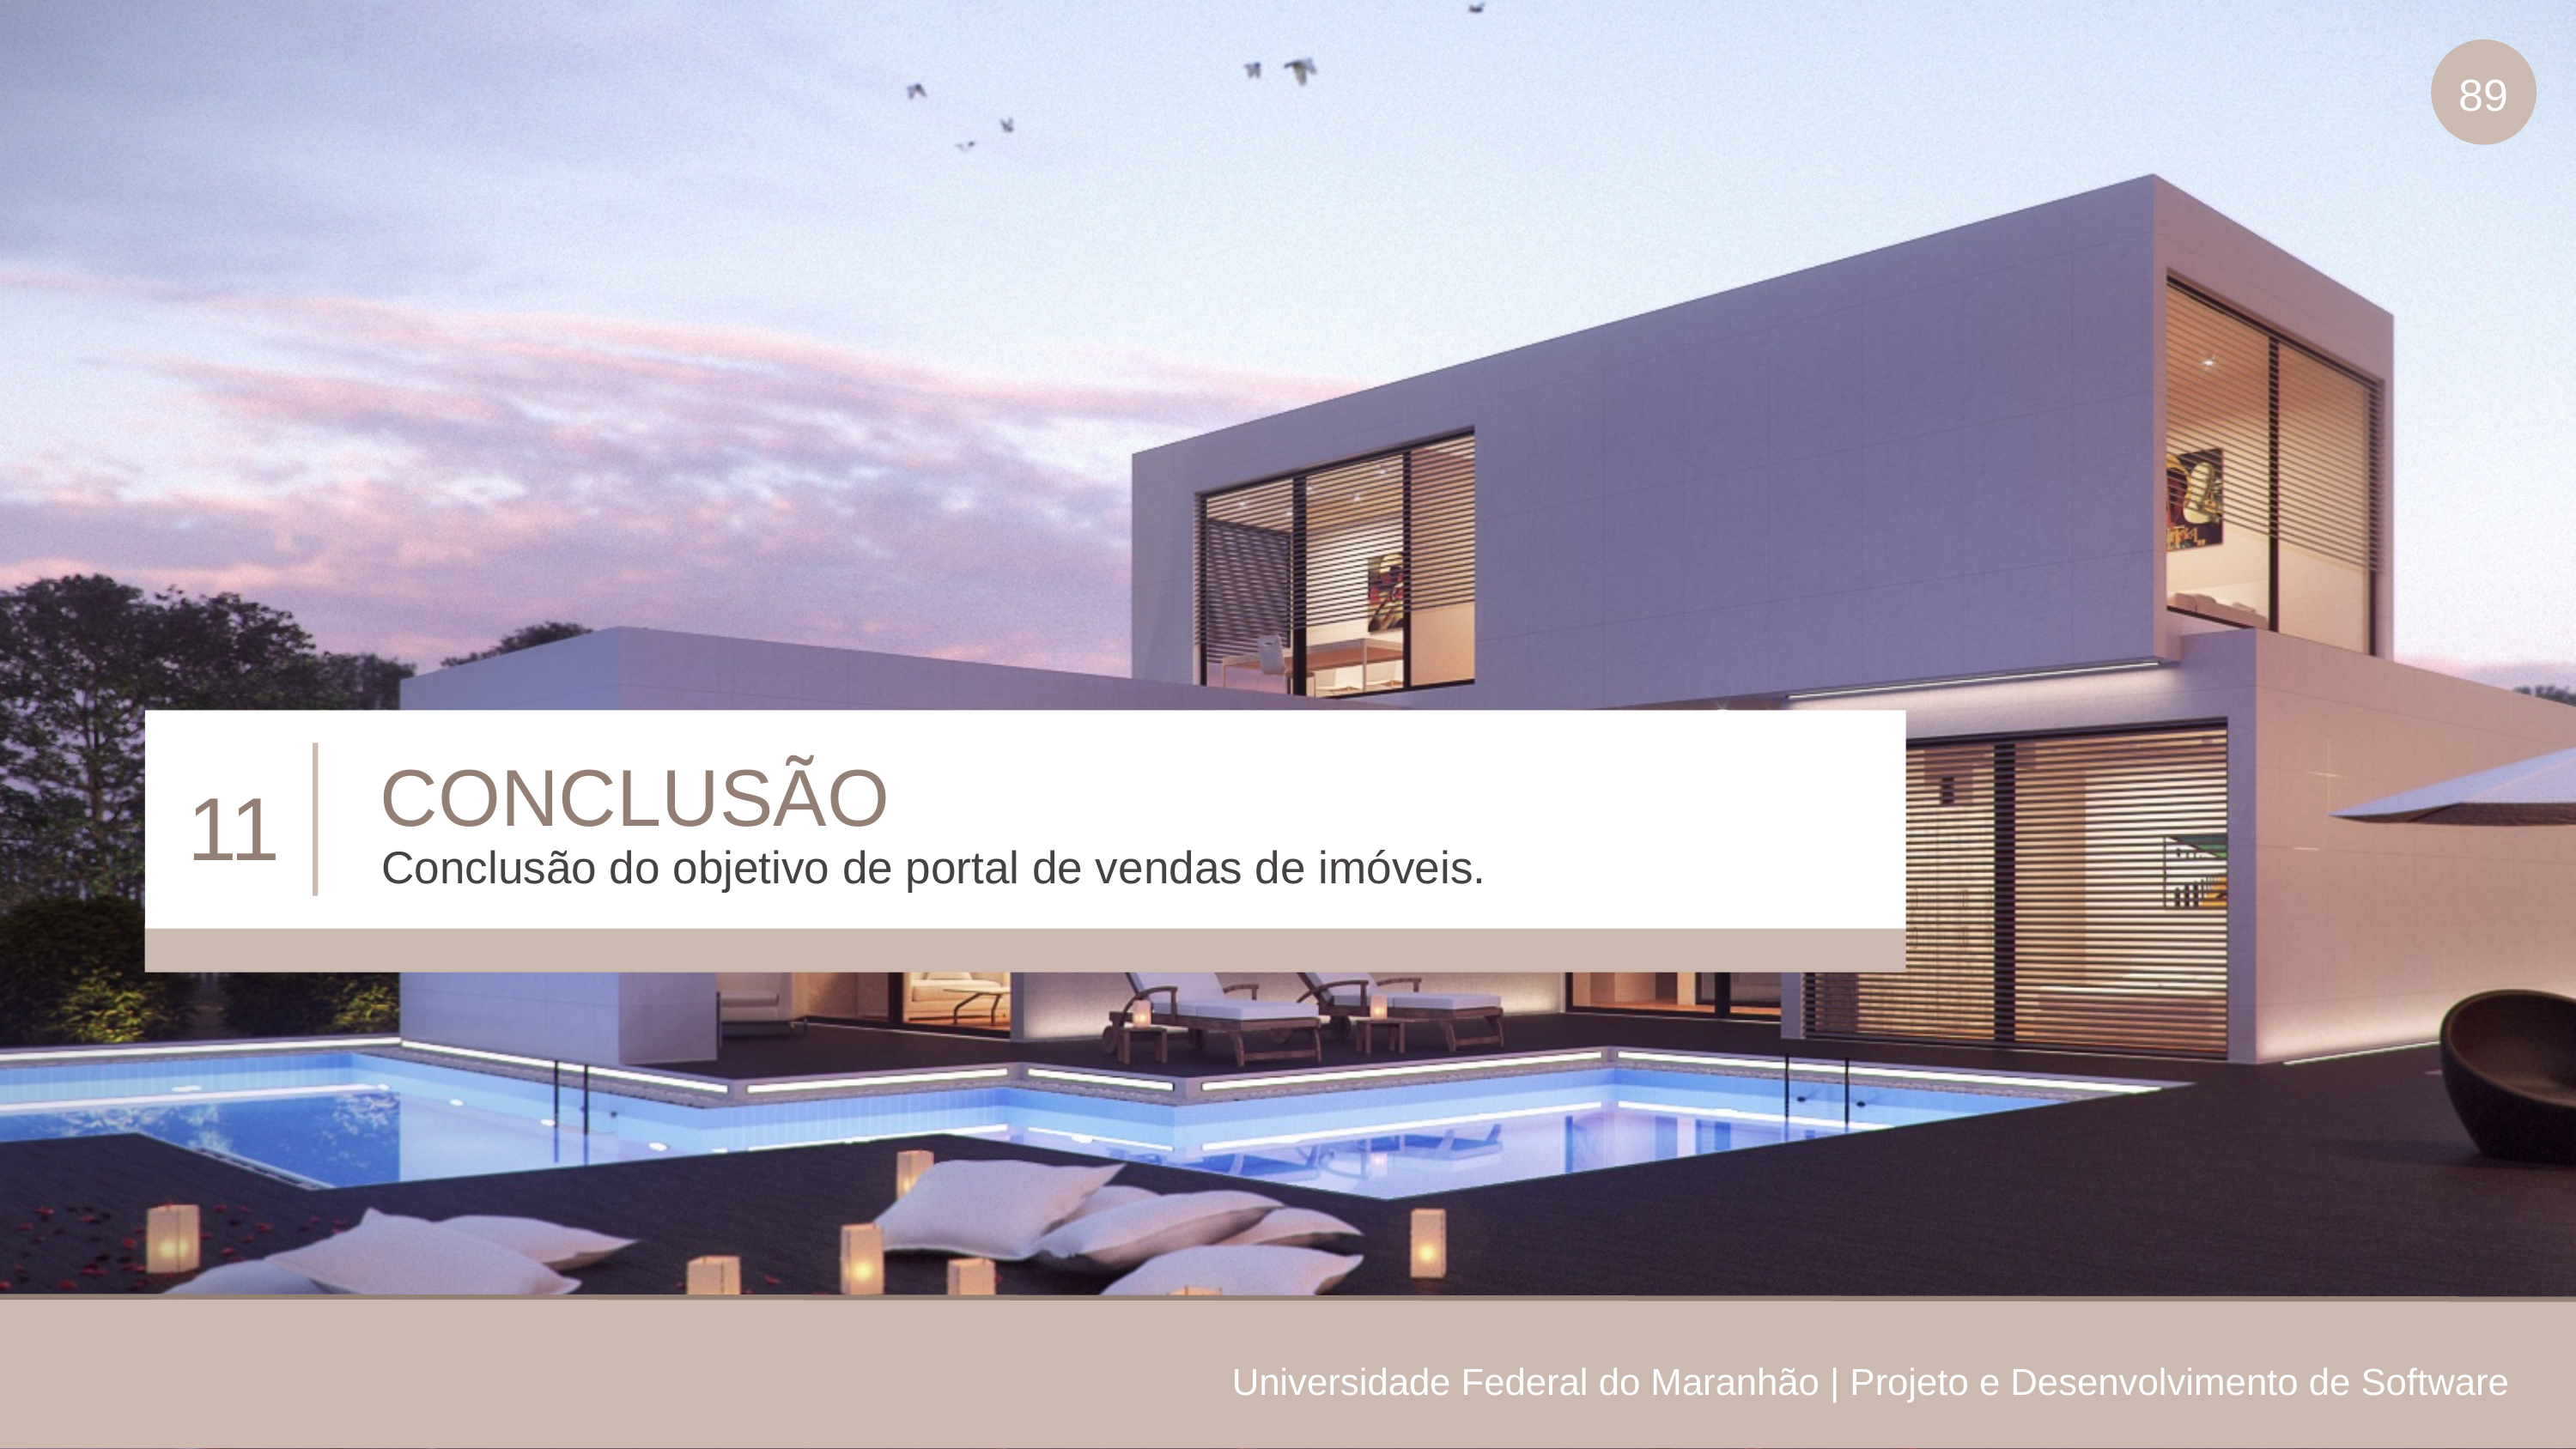

89

CONCLUSÃO

11
Conclusão do objetivo de portal de vendas de imóveis.

Universidade Federal do Maranhão | Projeto e Desenvolvimento de Software